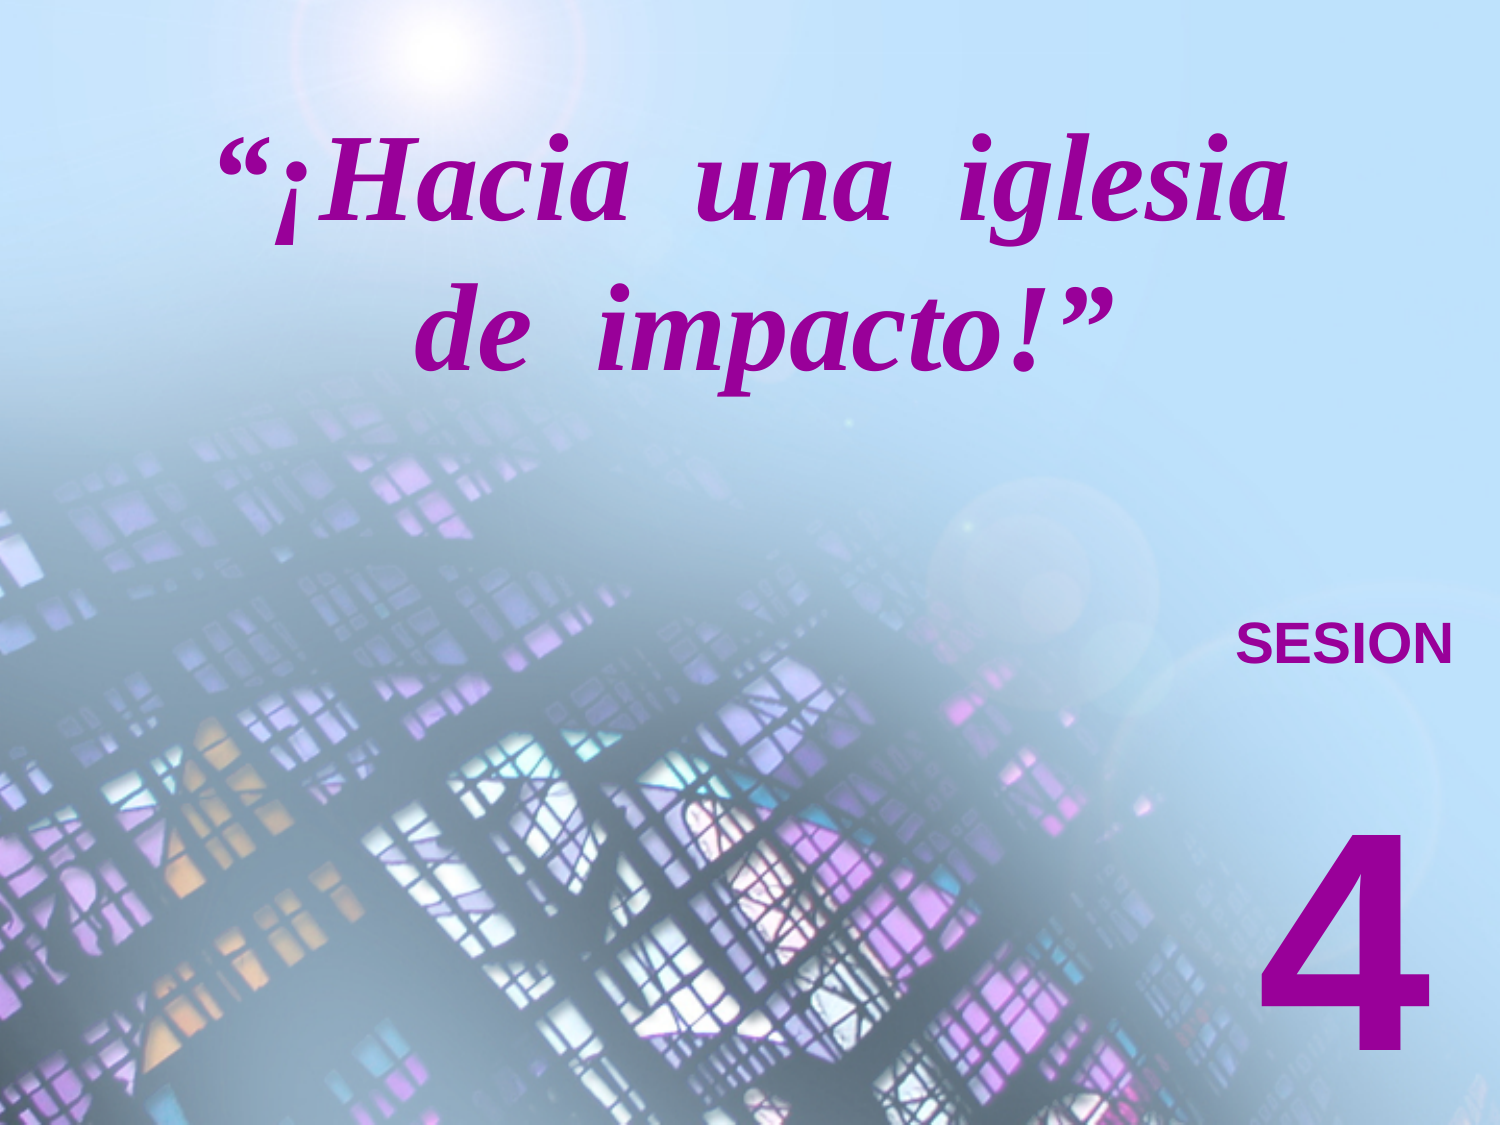

# “¡Hacia  una  iglesia de  impacto!”
SESION
4